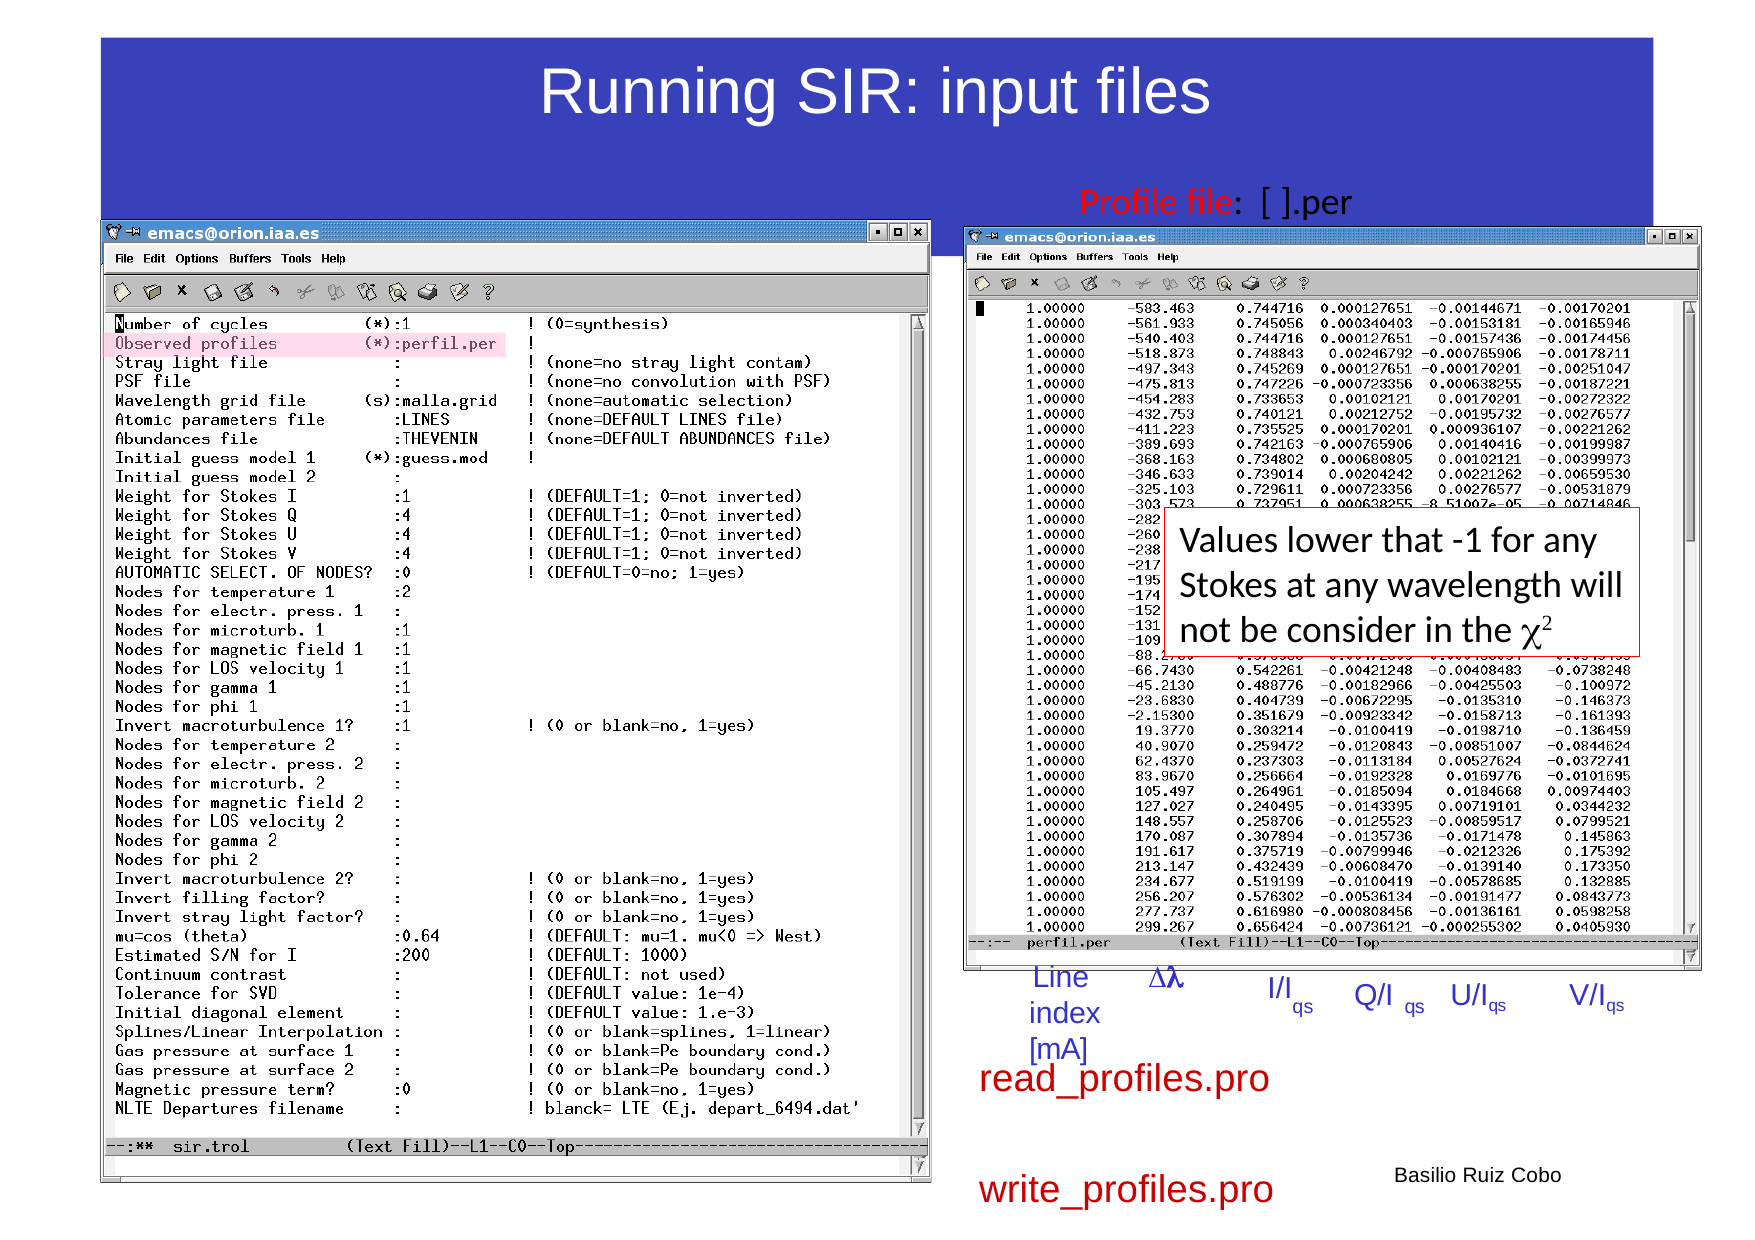

# Running SIR: input files
Profile file:  [ ].per

Input files

Values lower that -1 for any Stokes at any wavelength will not be consider in the χ2
Line	Δλ
index	[mA]
I/I
Q/I	 U/Iqs       V/Iqs
qs
qs
read_profiles.pro  write_profiles.pro
Basilio Ruiz Cobo